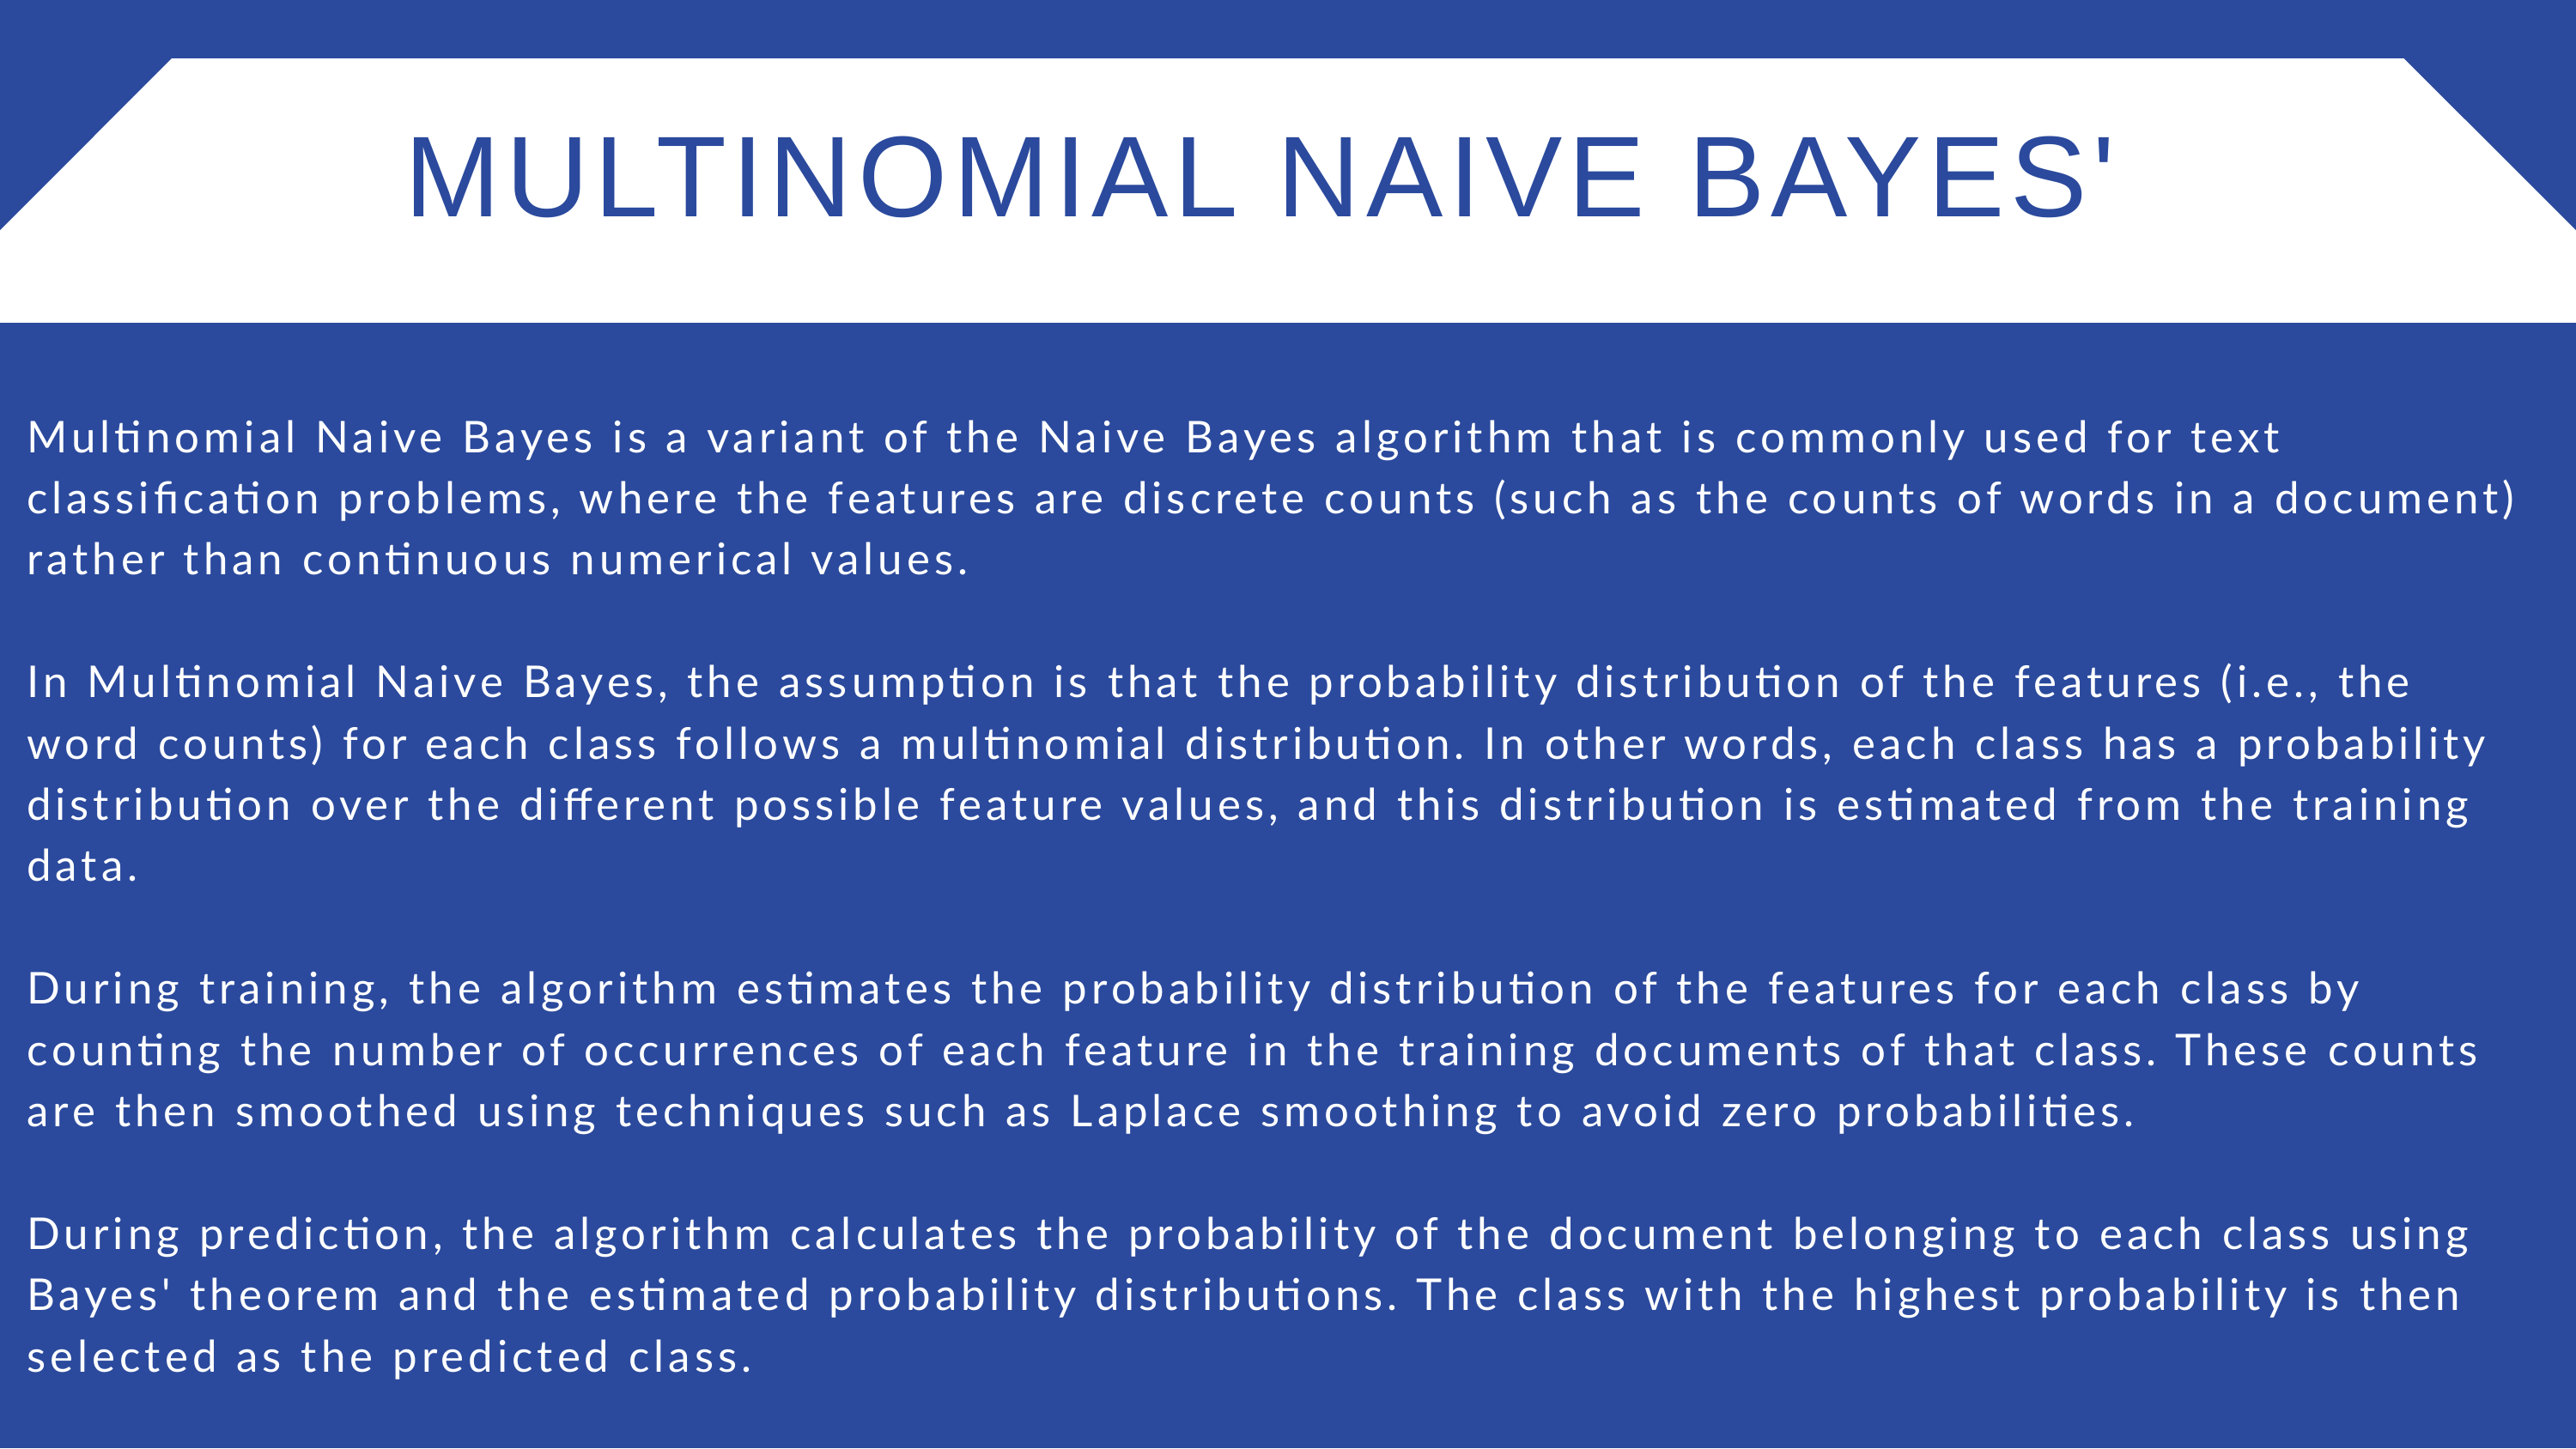

MULTINOMIAL NAIVE BAYES'

Multinomial Naive Bayes is a variant of the Naive Bayes algorithm that is commonly used for text classification problems, where the features are discrete counts (such as the counts of words in a document) rather than continuous numerical values.

In Multinomial Naive Bayes, the assumption is that the probability distribution of the features (i.e., the word counts) for each class follows a multinomial distribution. In other words, each class has a probability distribution over the different possible feature values, and this distribution is estimated from the training data.

During training, the algorithm estimates the probability distribution of the features for each class by counting the number of occurrences of each feature in the training documents of that class. These counts are then smoothed using techniques such as Laplace smoothing to avoid zero probabilities.

During prediction, the algorithm calculates the probability of the document belonging to each class using Bayes' theorem and the estimated probability distributions. The class with the highest probability is then selected as the predicted class.
PAUCEK AND LAGE